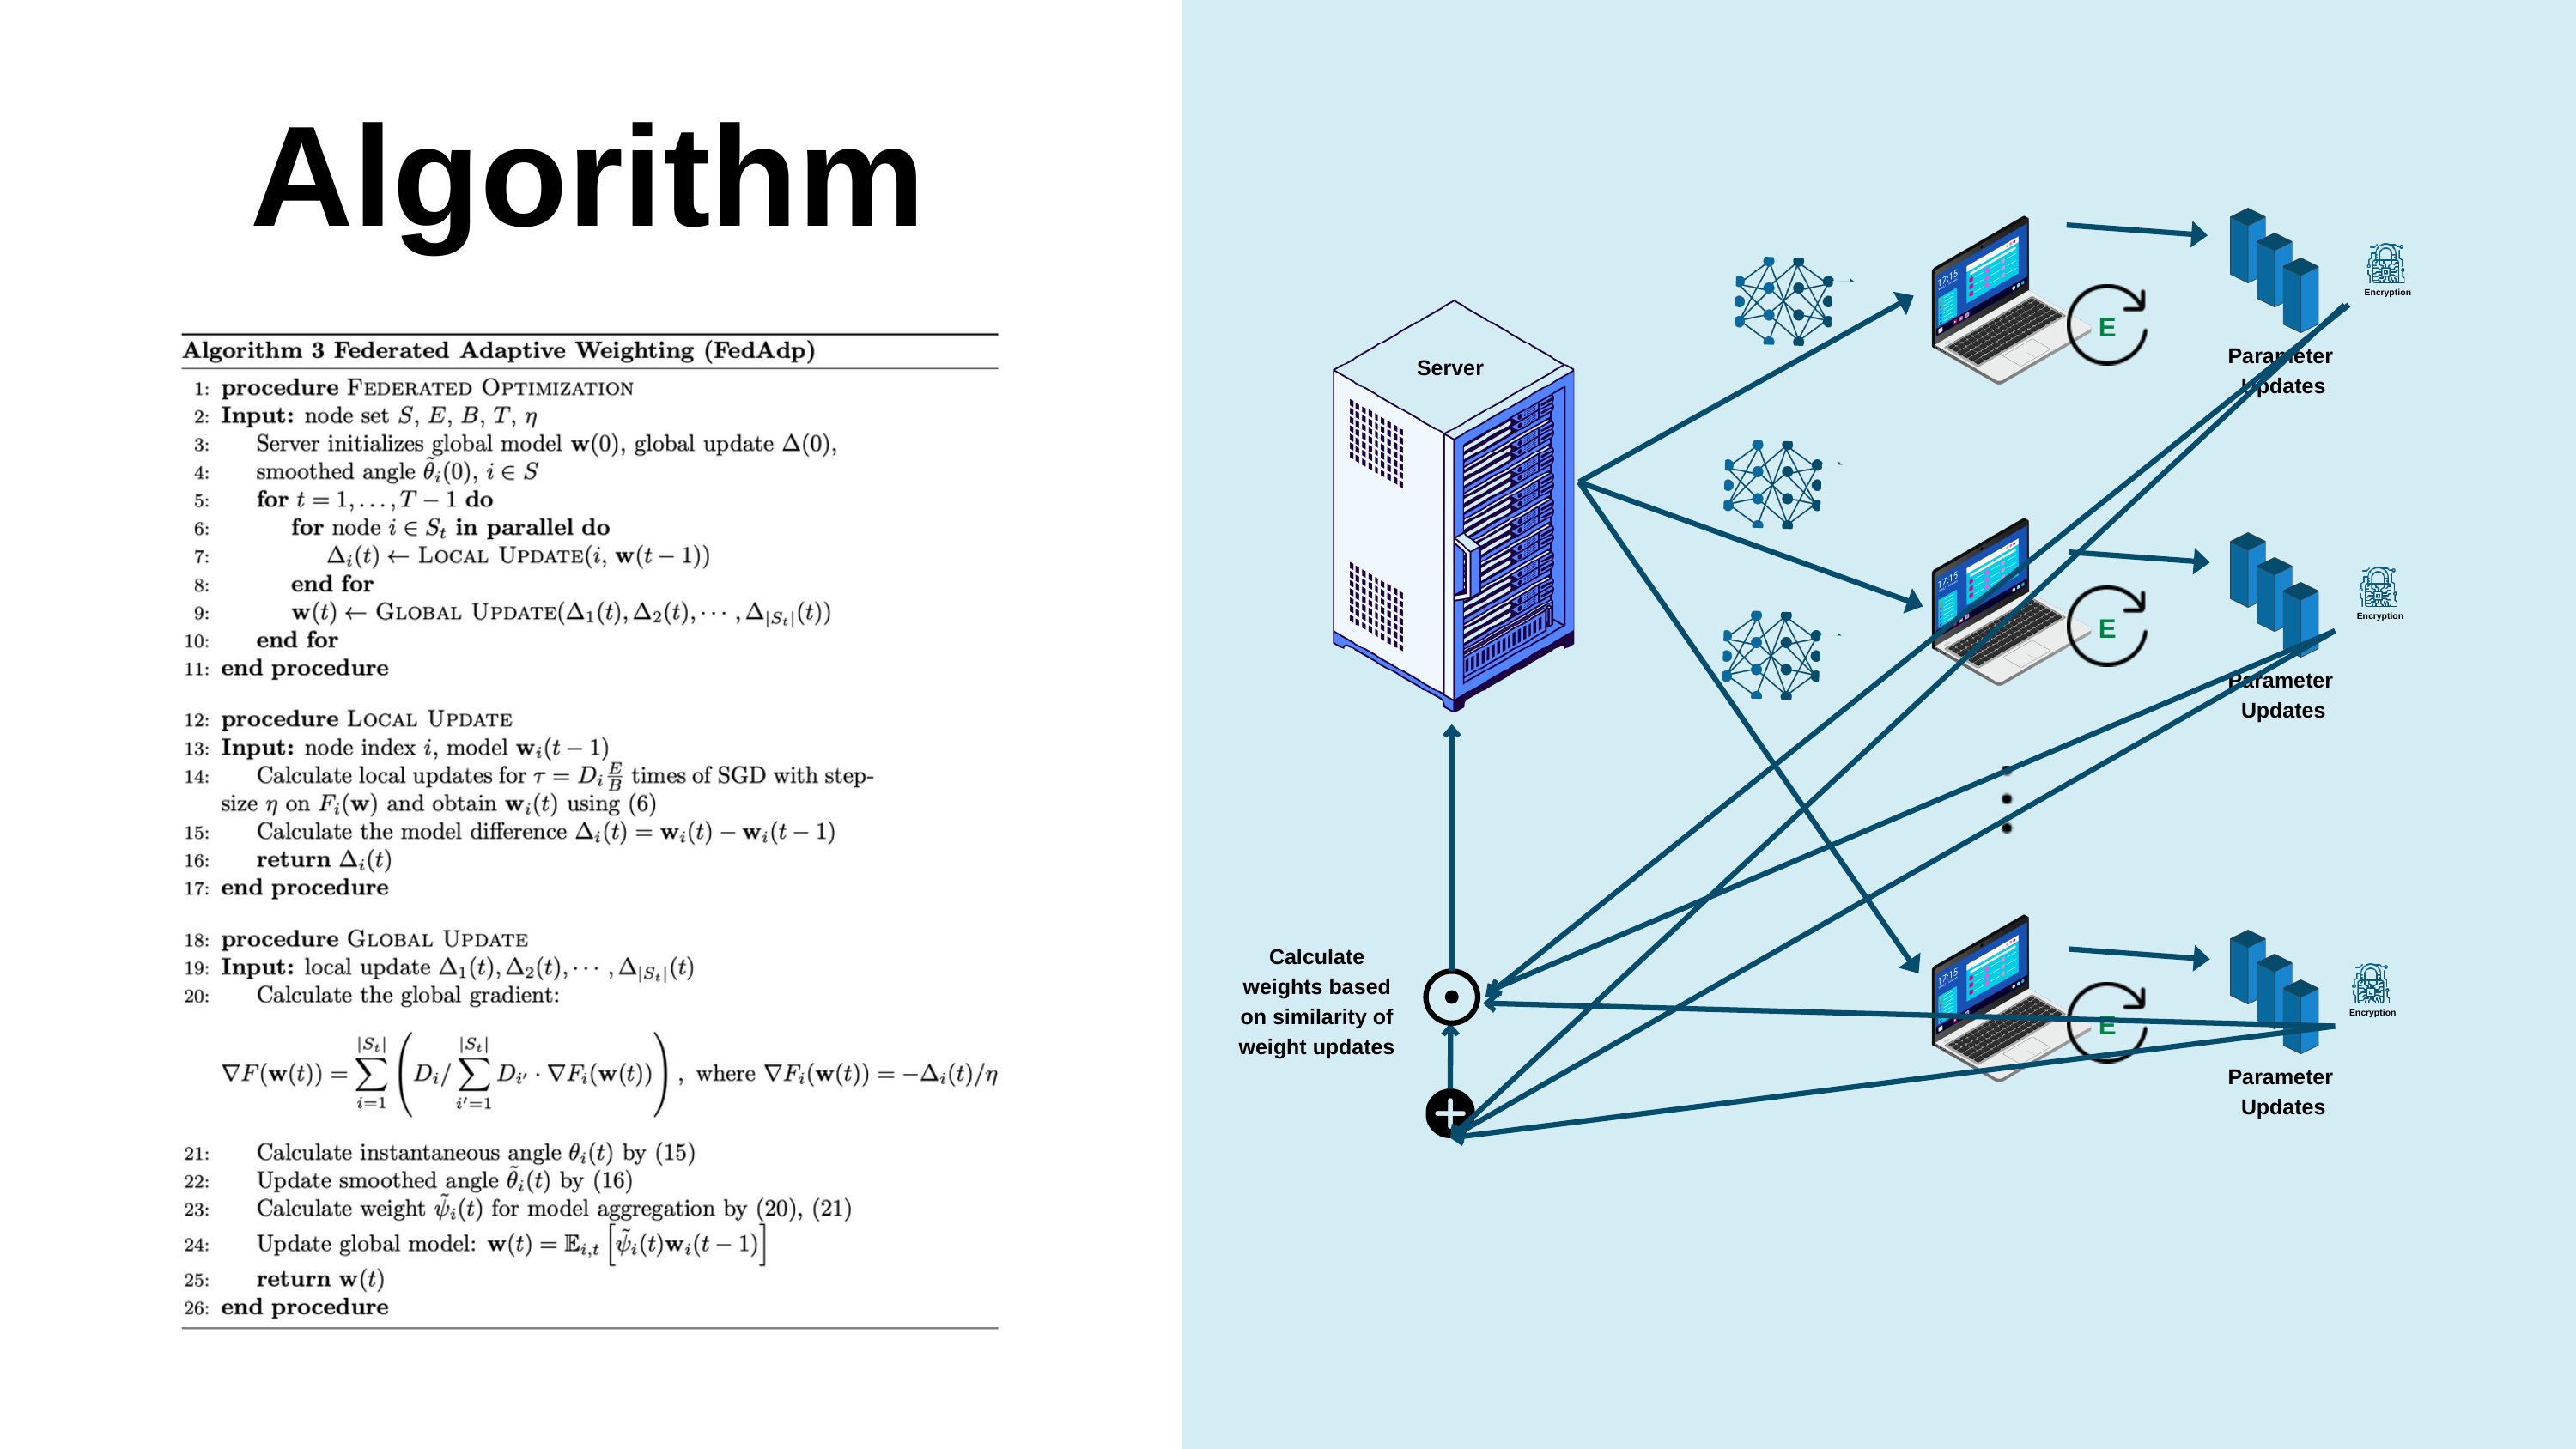

Algorithm

Encryption

E

Parameter
Updates
Server

E
Encryption

Parameter
Updates

Calculate weights based on similarity of weight updates

E

Encryption

Parameter
Updates